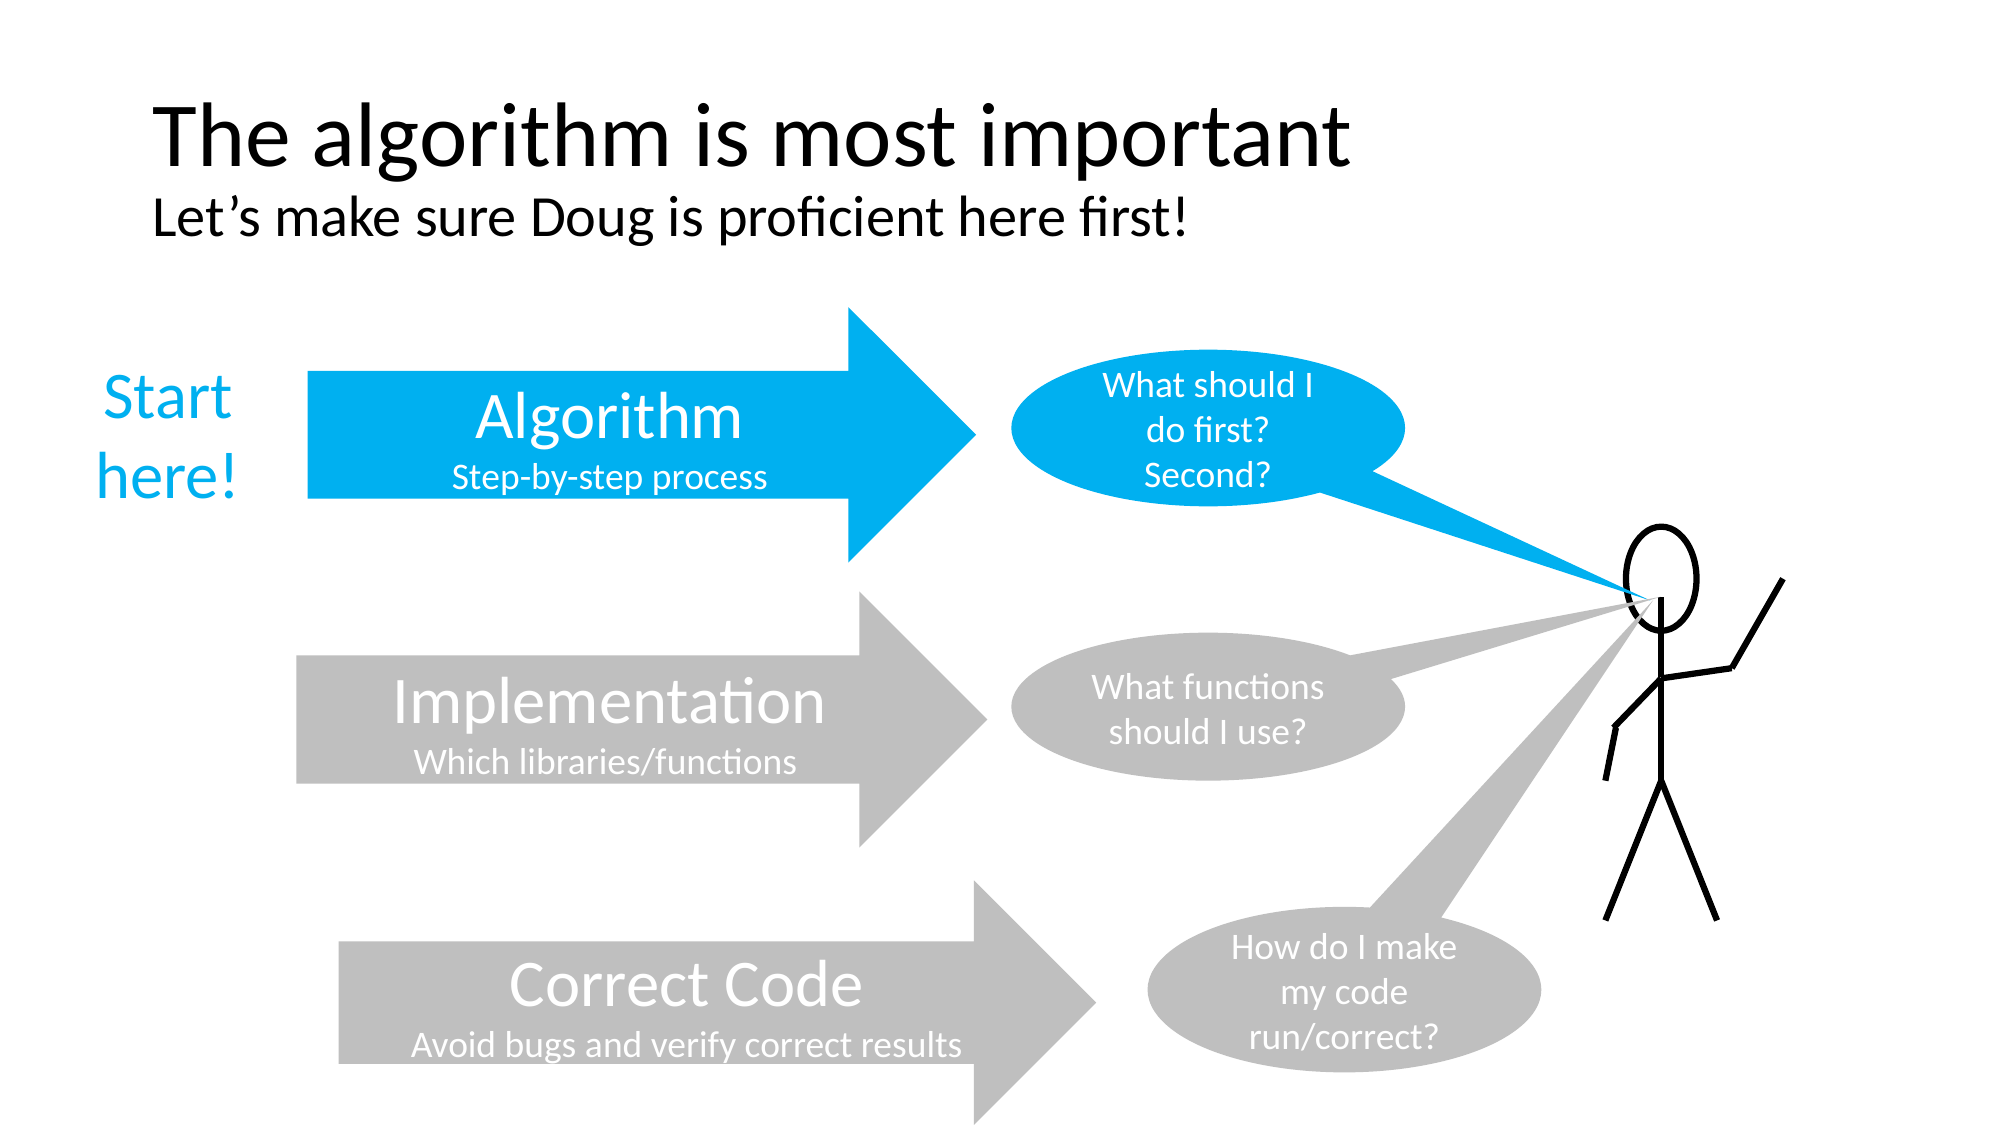

# The algorithm is most important Let’s make sure Doug is proficient here first!
Algorithm
Step-by-step process
Start here!
What should I do first? Second?

Implementation
Which libraries/functions
What functions should I use?
Correct Code
Avoid bugs and verify correct results
How do I make my code run/correct?